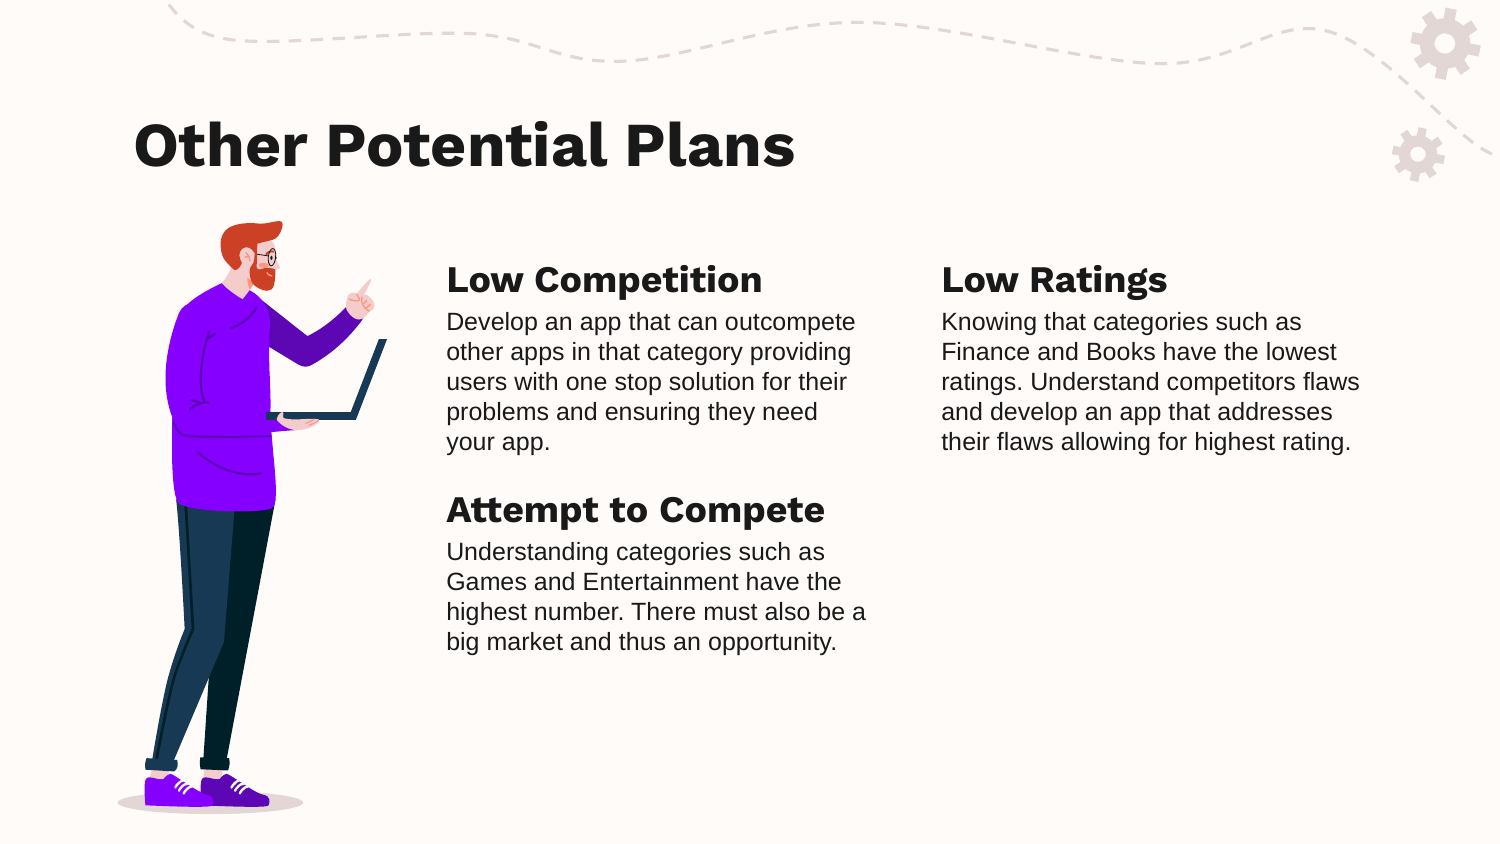

# Other Potential Plans

Low Competition
Low Ratings
Develop an app that can outcompete other apps in that category providing users with one stop solution for their problems and ensuring they need your app.
Knowing that categories such as Finance and Books have the lowest ratings. Understand competitors flaws and develop an app that addresses their flaws allowing for highest rating.
Attempt to Compete
Understanding categories such as Games and Entertainment have the highest number. There must also be a big market and thus an opportunity.